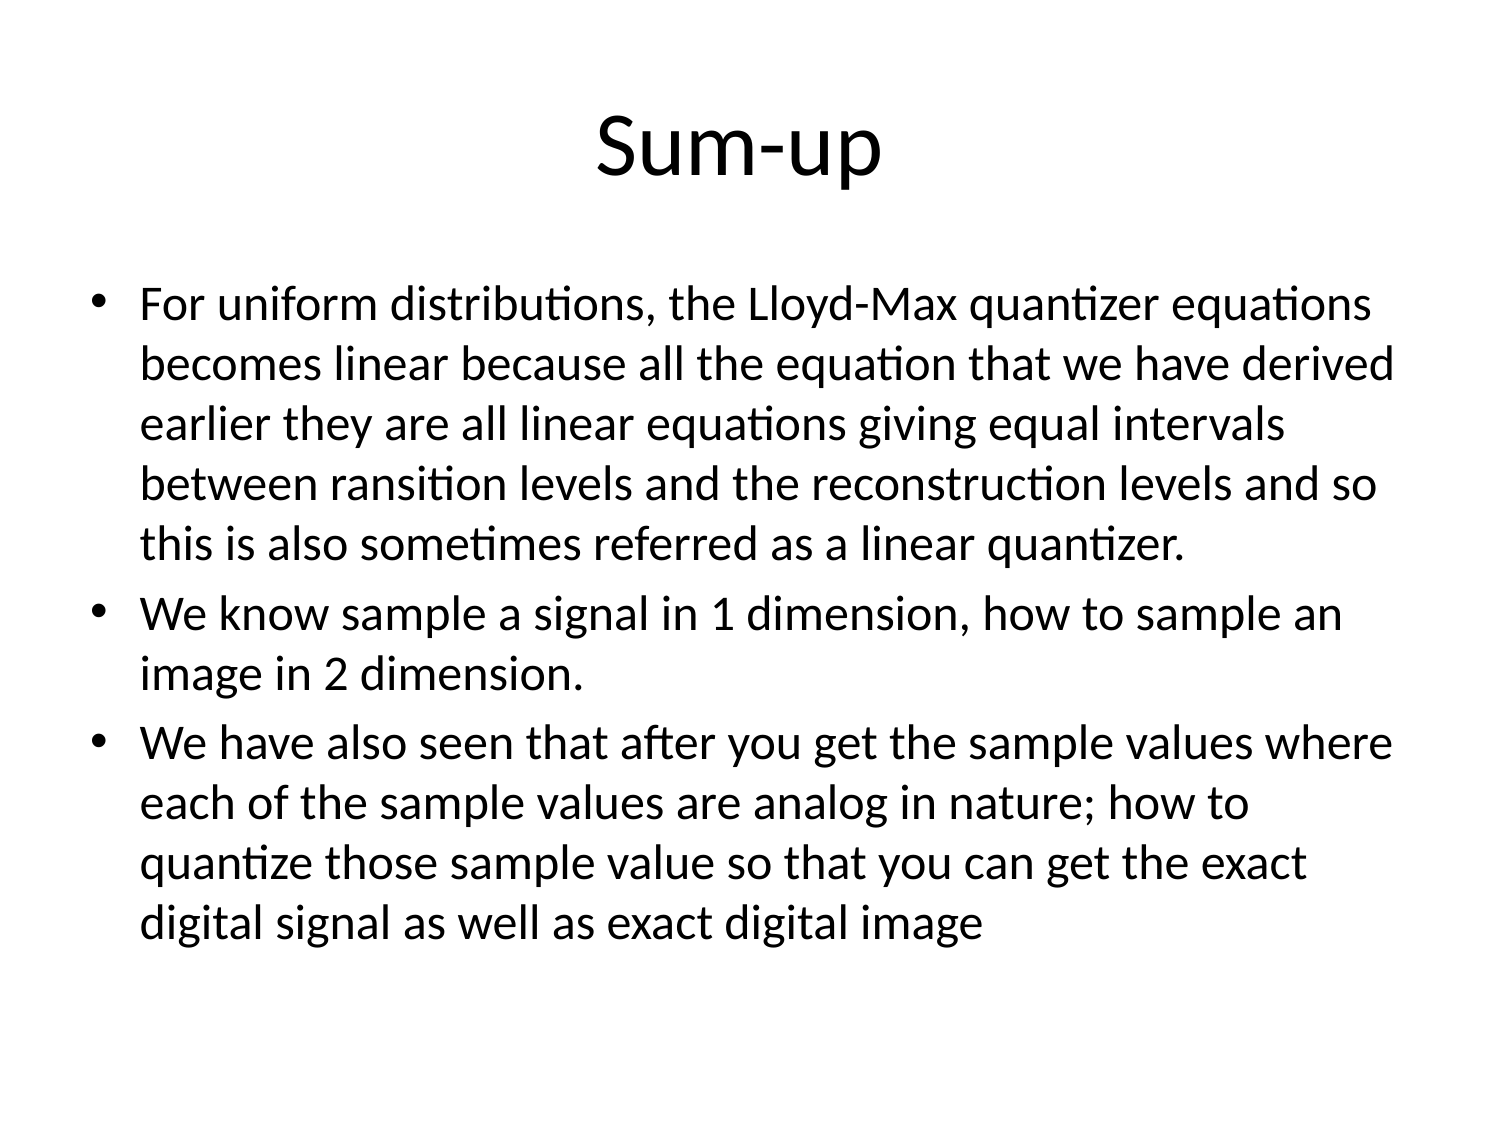

# Sum-up
For uniform distributions, the Lloyd-Max quantizer equations becomes linear because all the equation that we have derived earlier they are all linear equations giving equal intervals between ransition levels and the reconstruction levels and so this is also sometimes referred as a linear quantizer.
We know sample a signal in 1 dimension, how to sample an image in 2 dimension.
We have also seen that after you get the sample values where each of the sample values are analog in nature; how to quantize those sample value so that you can get the exact digital signal as well as exact digital image